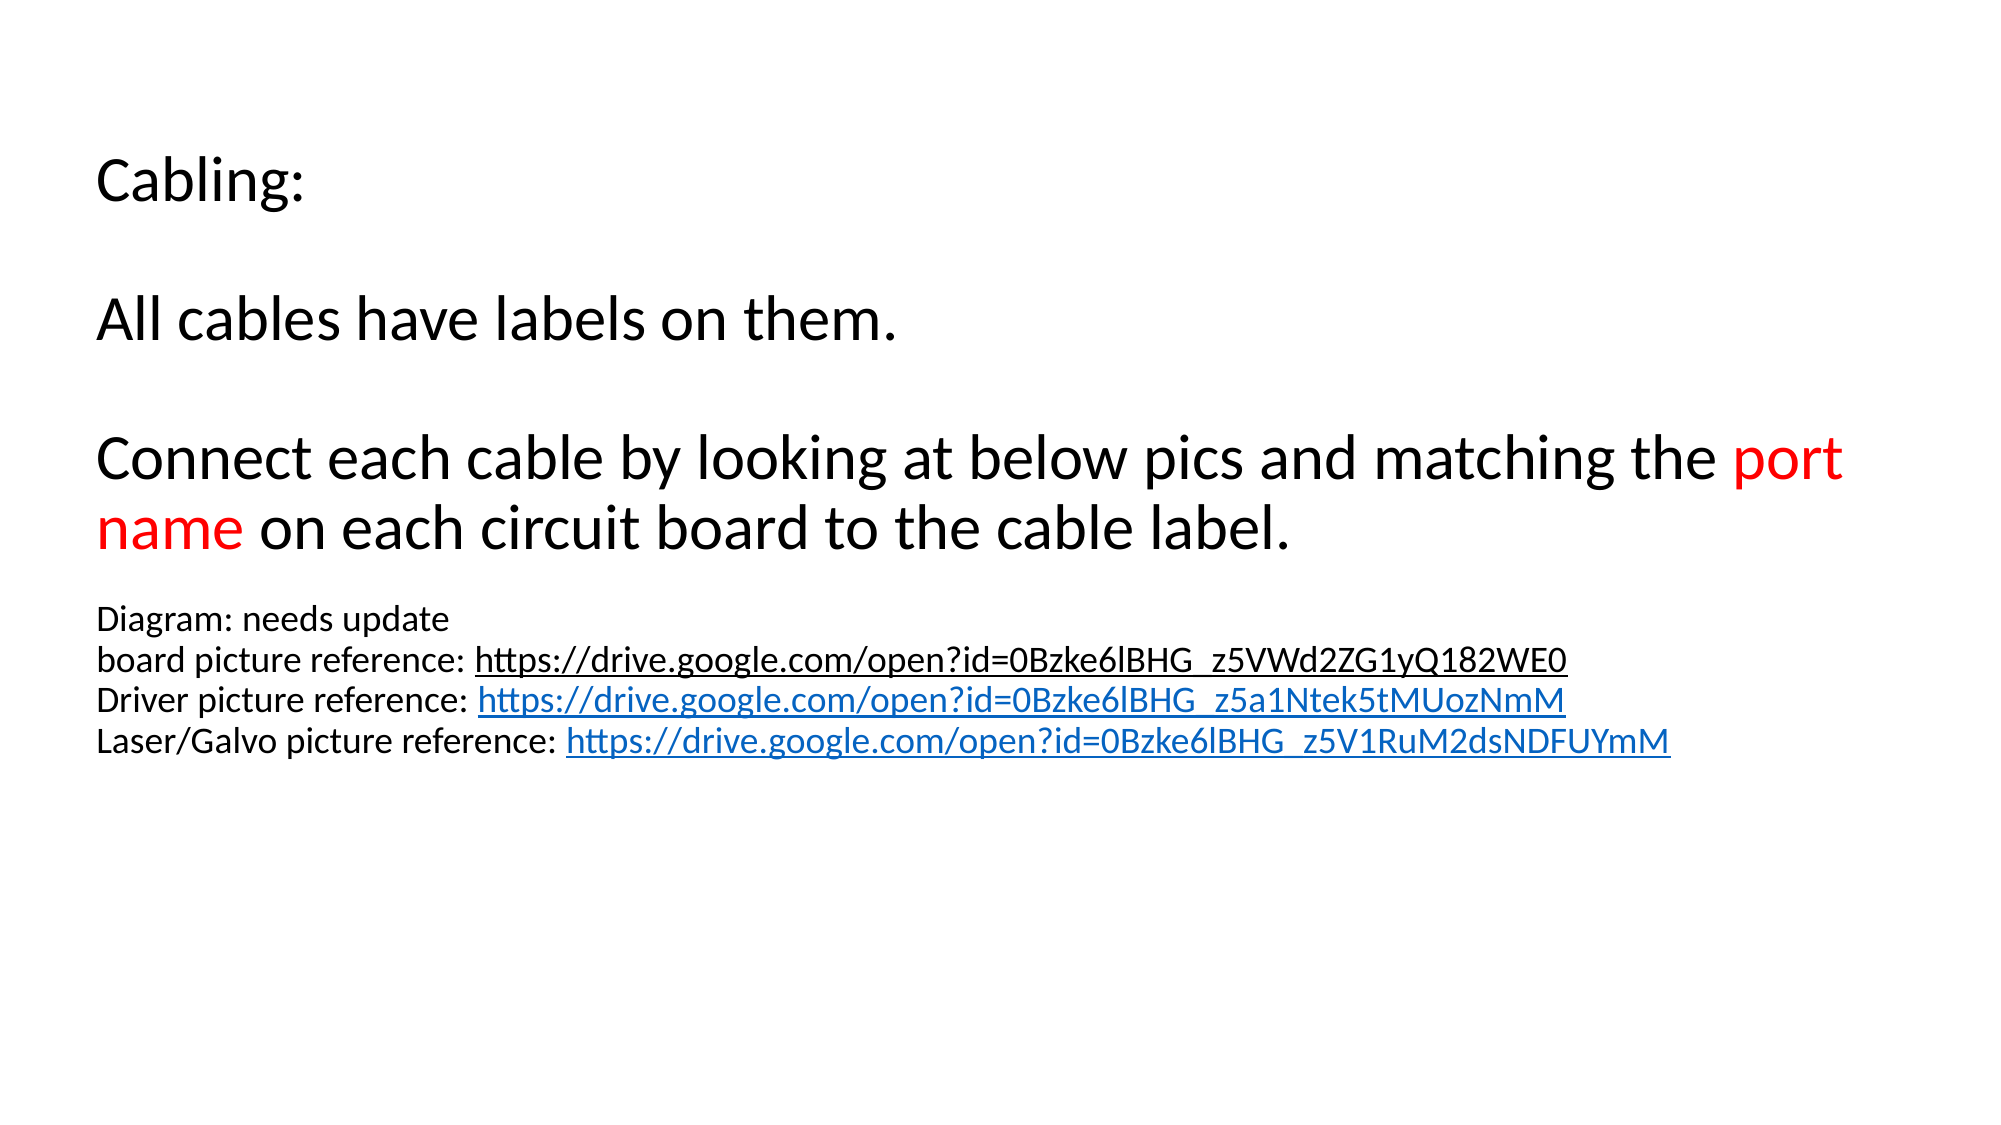

# Cabling: All cables have labels on them. Connect each cable by looking at below pics and matching the port name on each circuit board to the cable label. Diagram: needs update board picture reference: https://drive.google.com/open?id=0Bzke6lBHG_z5VWd2ZG1yQ182WE0 Driver picture reference: https://drive.google.com/open?id=0Bzke6lBHG_z5a1Ntek5tMUozNmM Laser/Galvo picture reference: https://drive.google.com/open?id=0Bzke6lBHG_z5V1RuM2dsNDFUYmM